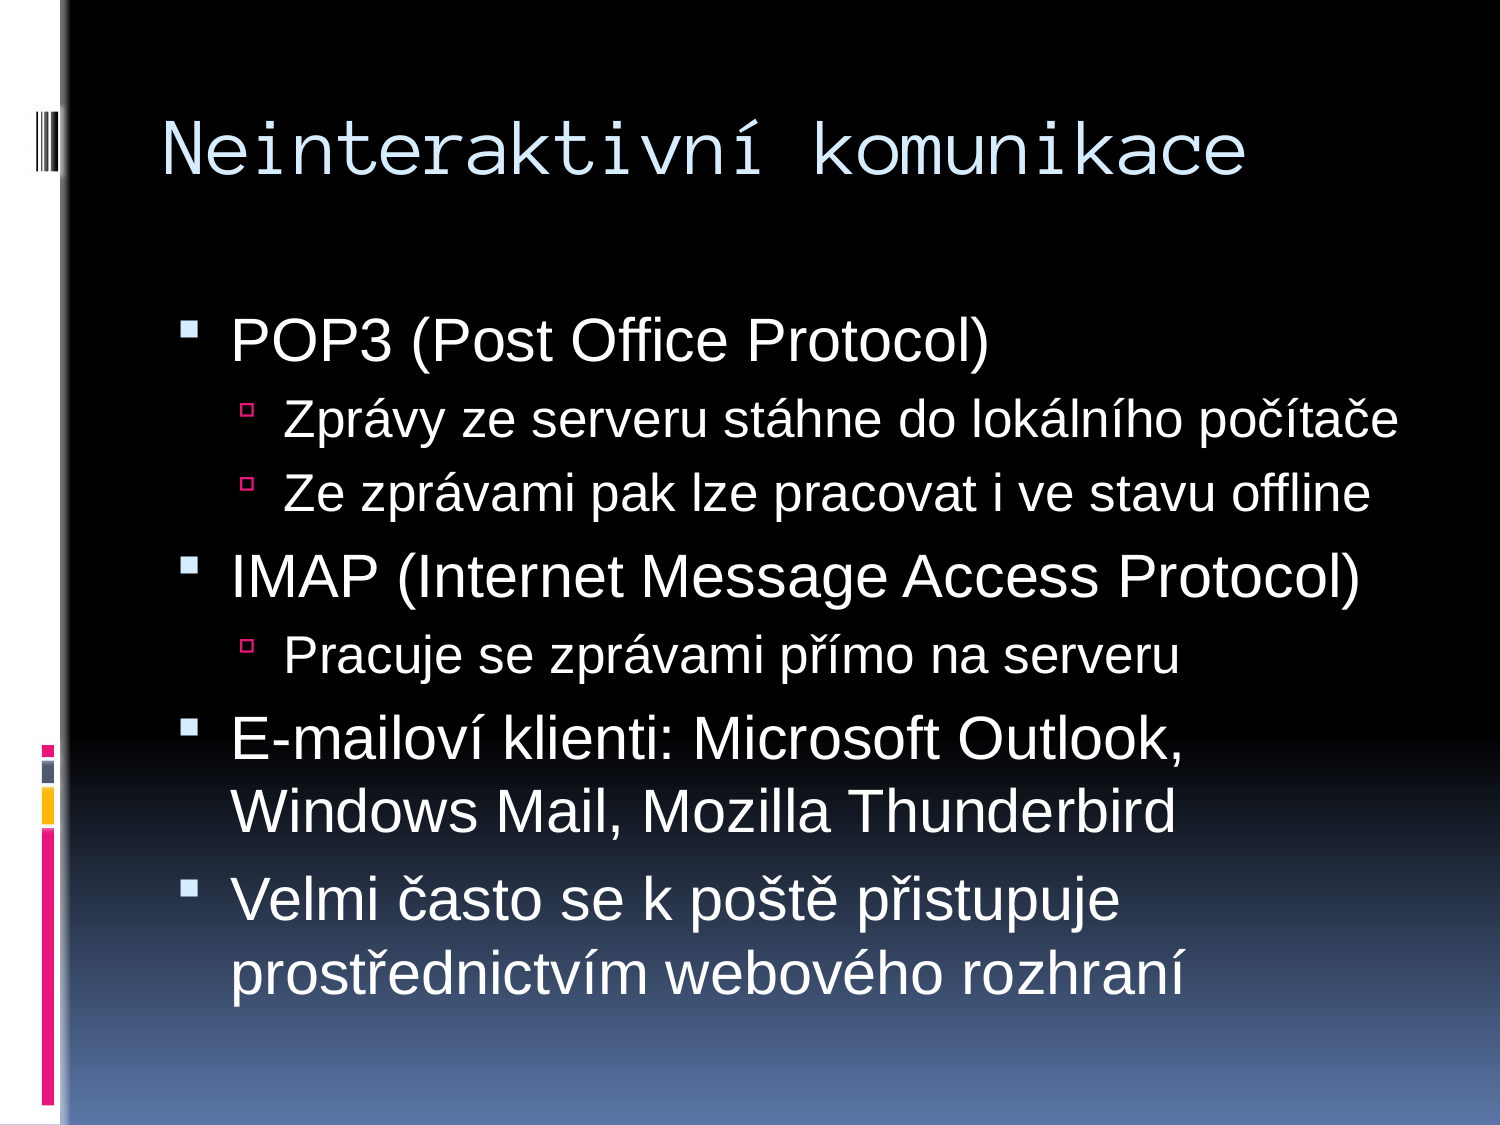

# Neinteraktivní komunikace
POP3 (Post Office Protocol)
Zprávy ze serveru stáhne do lokálního počítače
Ze zprávami pak lze pracovat i ve stavu offline
IMAP (Internet Message Access Protocol)
Pracuje se zprávami přímo na serveru
E-mailoví klienti: Microsoft Outlook, Windows Mail, Mozilla Thunderbird
Velmi často se k poště přistupuje prostřednictvím webového rozhraní